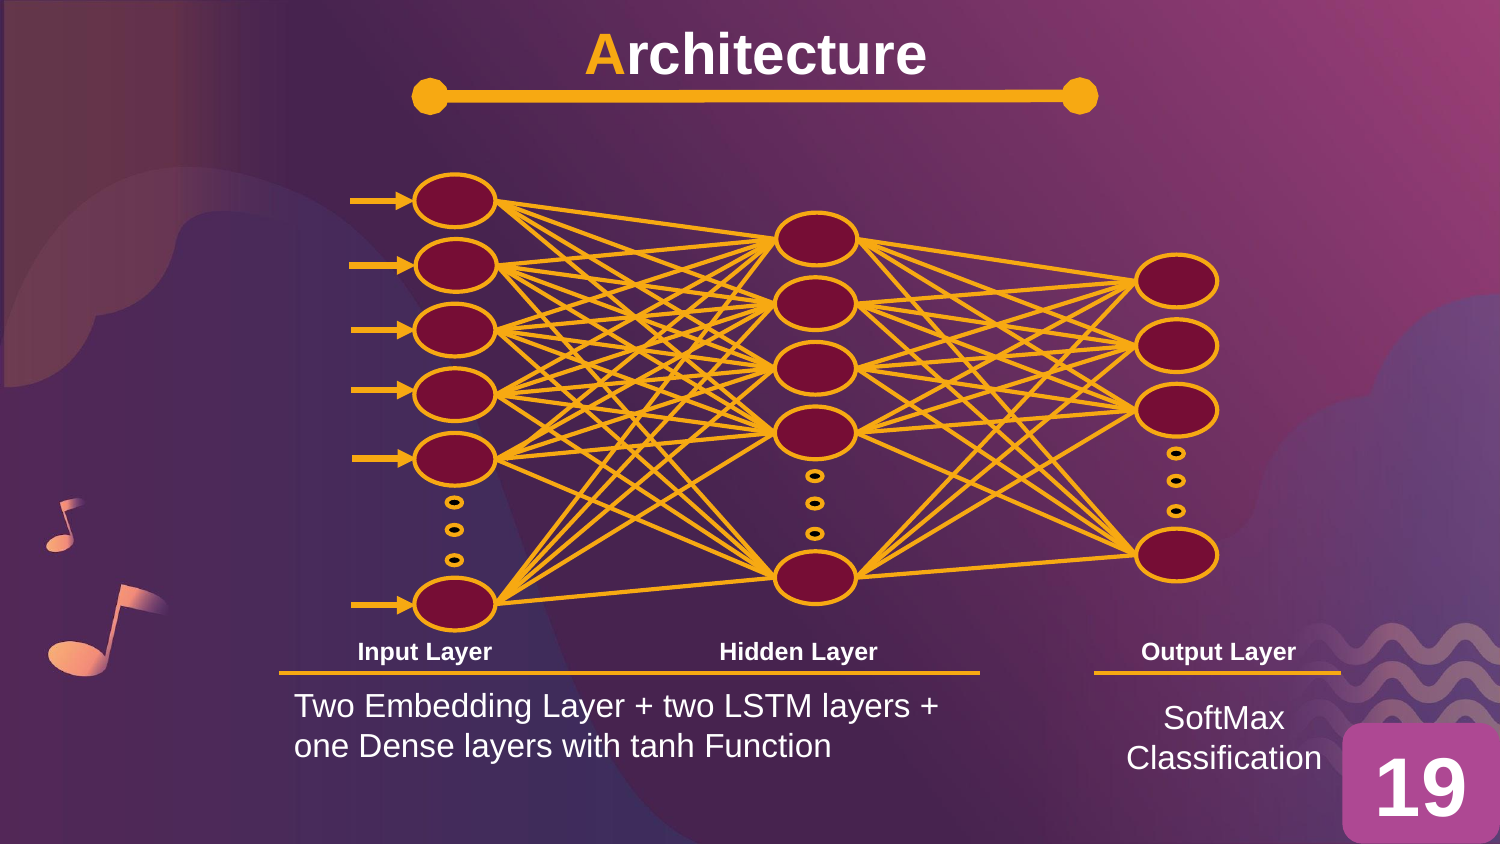

# Architecture

Input Layer
Output Layer
Hidden Layer
Two Embedding Layer + two LSTM layers + one Dense layers with tanh Function

SoftMax
Classification
19